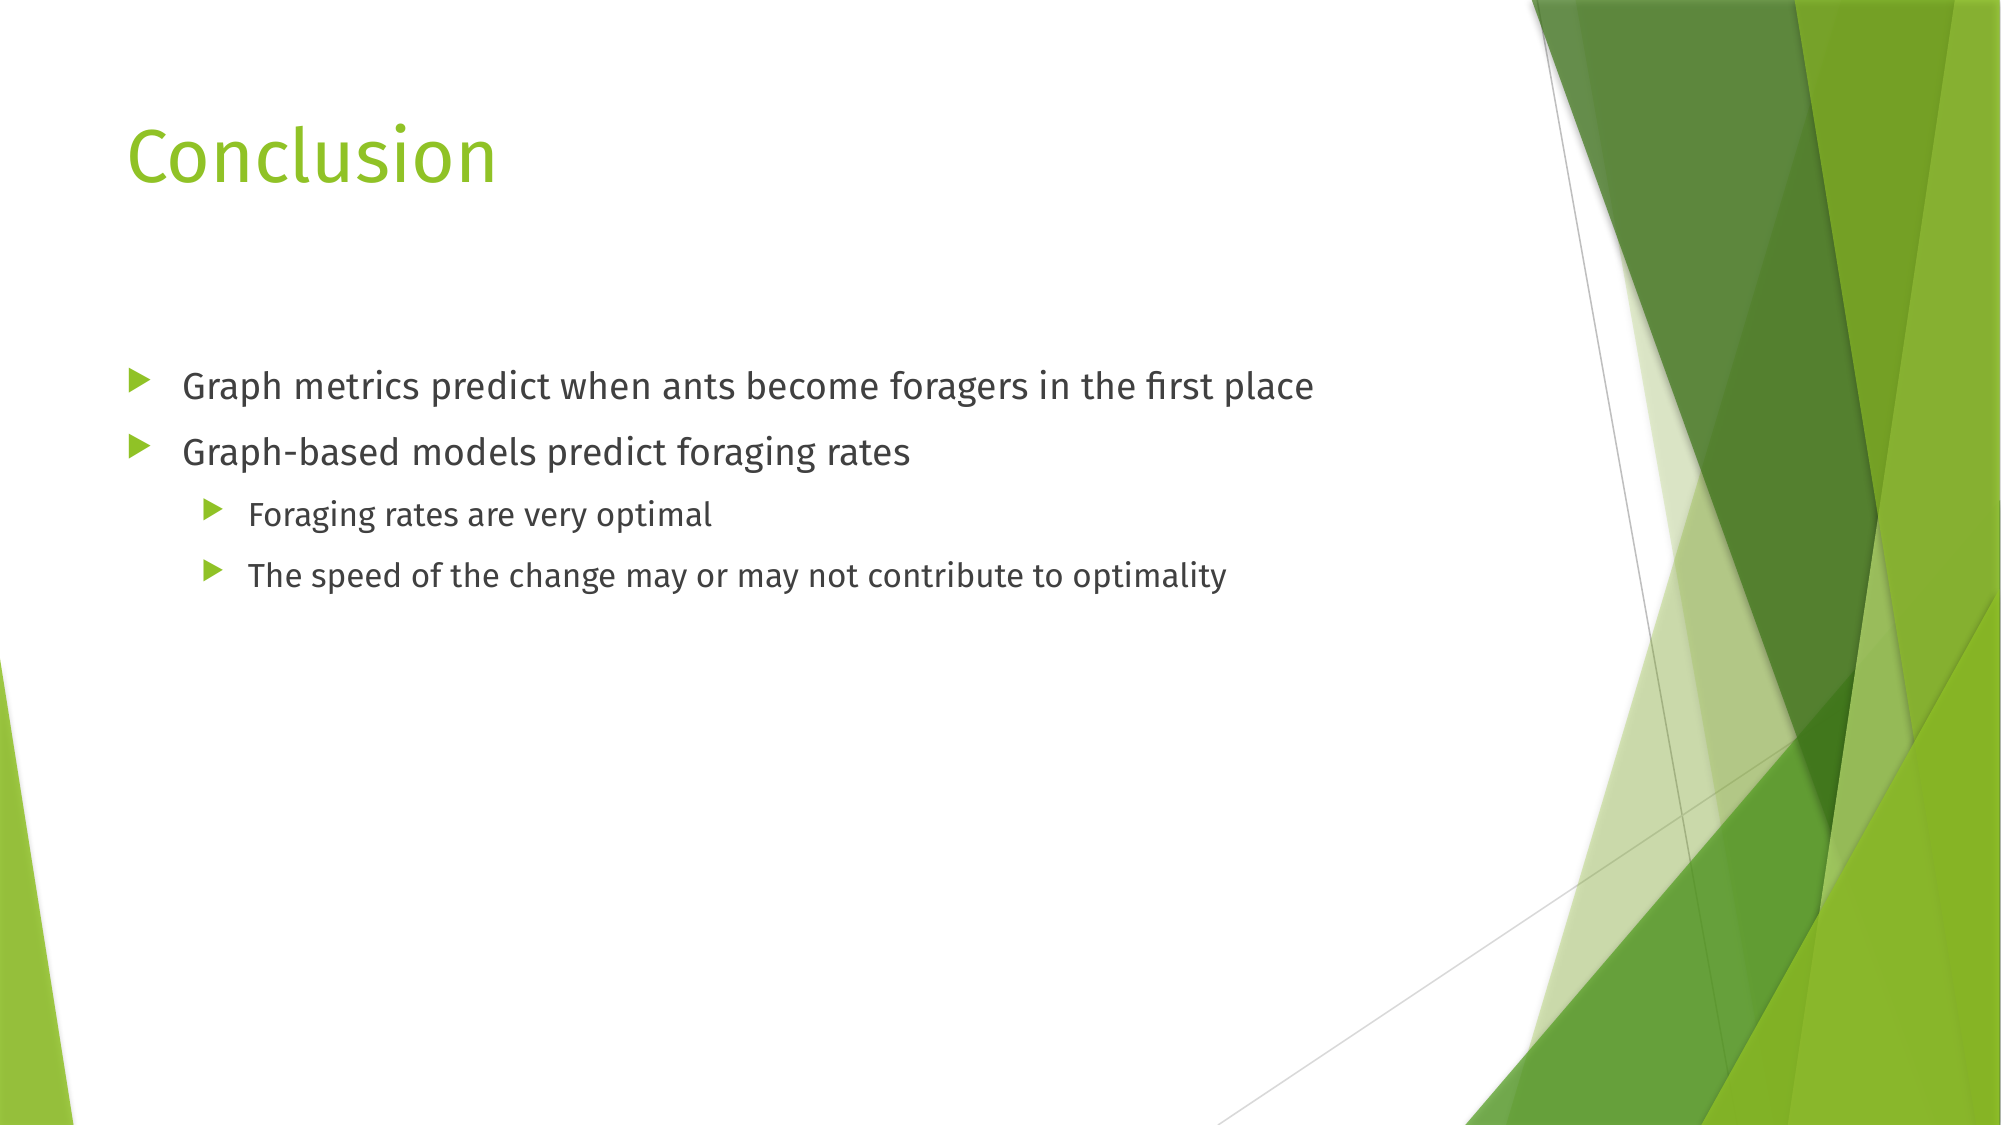

# Conclusion
Graph metrics predict when ants become foragers in the first place
Graph-based models predict foraging rates
Foraging rates are very optimal
The speed of the change may or may not contribute to optimality